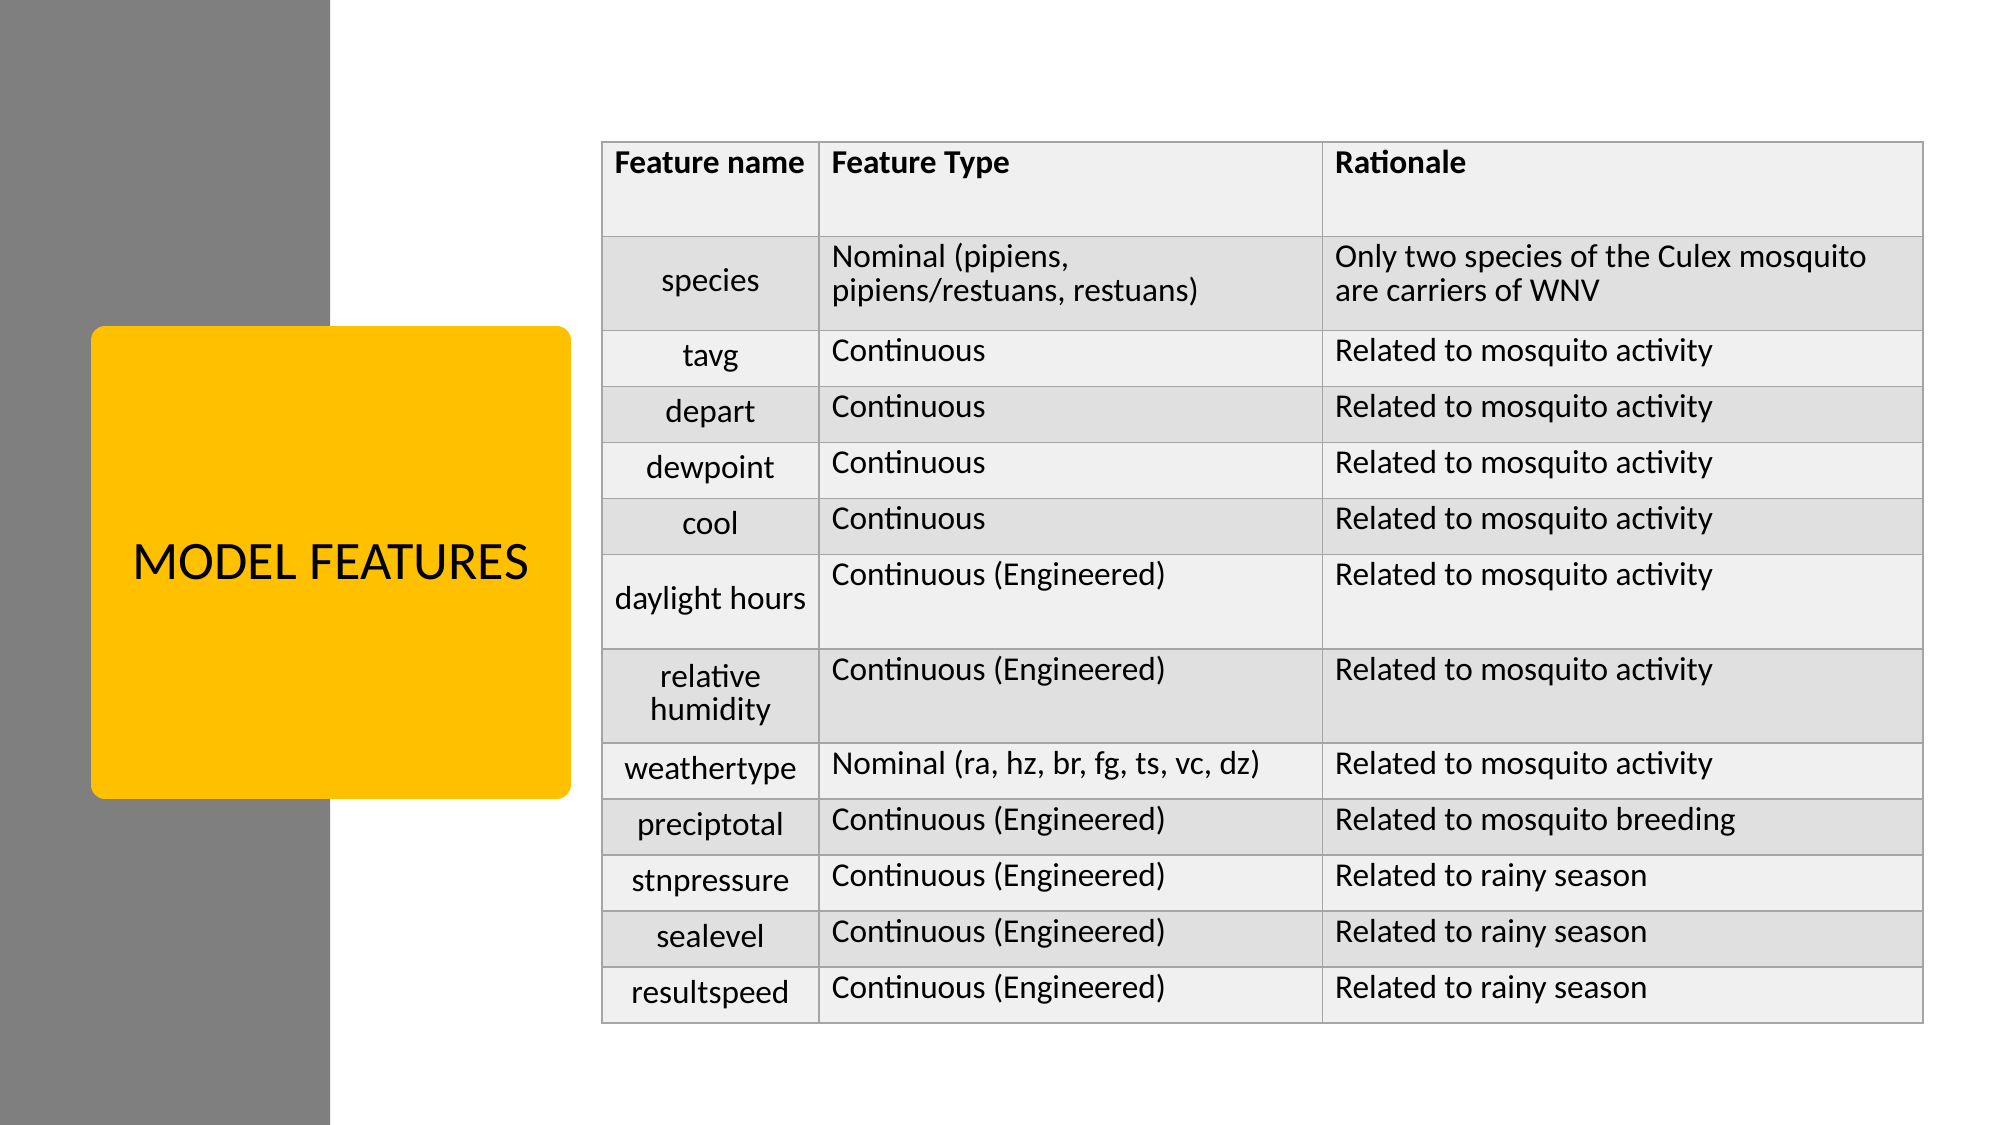

| Feature name | Feature Type | Rationale |
| --- | --- | --- |
| species | Nominal (pipiens, pipiens/restuans, restuans) | Only two species of the Culex mosquito are carriers of WNV |
| tavg | Continuous | Related to mosquito activity |
| depart | Continuous | Related to mosquito activity |
| dewpoint | Continuous | Related to mosquito activity |
| cool | Continuous | Related to mosquito activity |
| daylight hours | Continuous (Engineered) | Related to mosquito activity |
| relative humidity | Continuous (Engineered) | Related to mosquito activity |
| weathertype | Nominal (ra, hz, br, fg, ts, vc, dz) | Related to mosquito activity |
| preciptotal | Continuous (Engineered) | Related to mosquito breeding |
| stnpressure | Continuous (Engineered) | Related to rainy season |
| sealevel | Continuous (Engineered) | Related to rainy season |
| resultspeed | Continuous (Engineered) | Related to rainy season |
# MODEL FEATURES